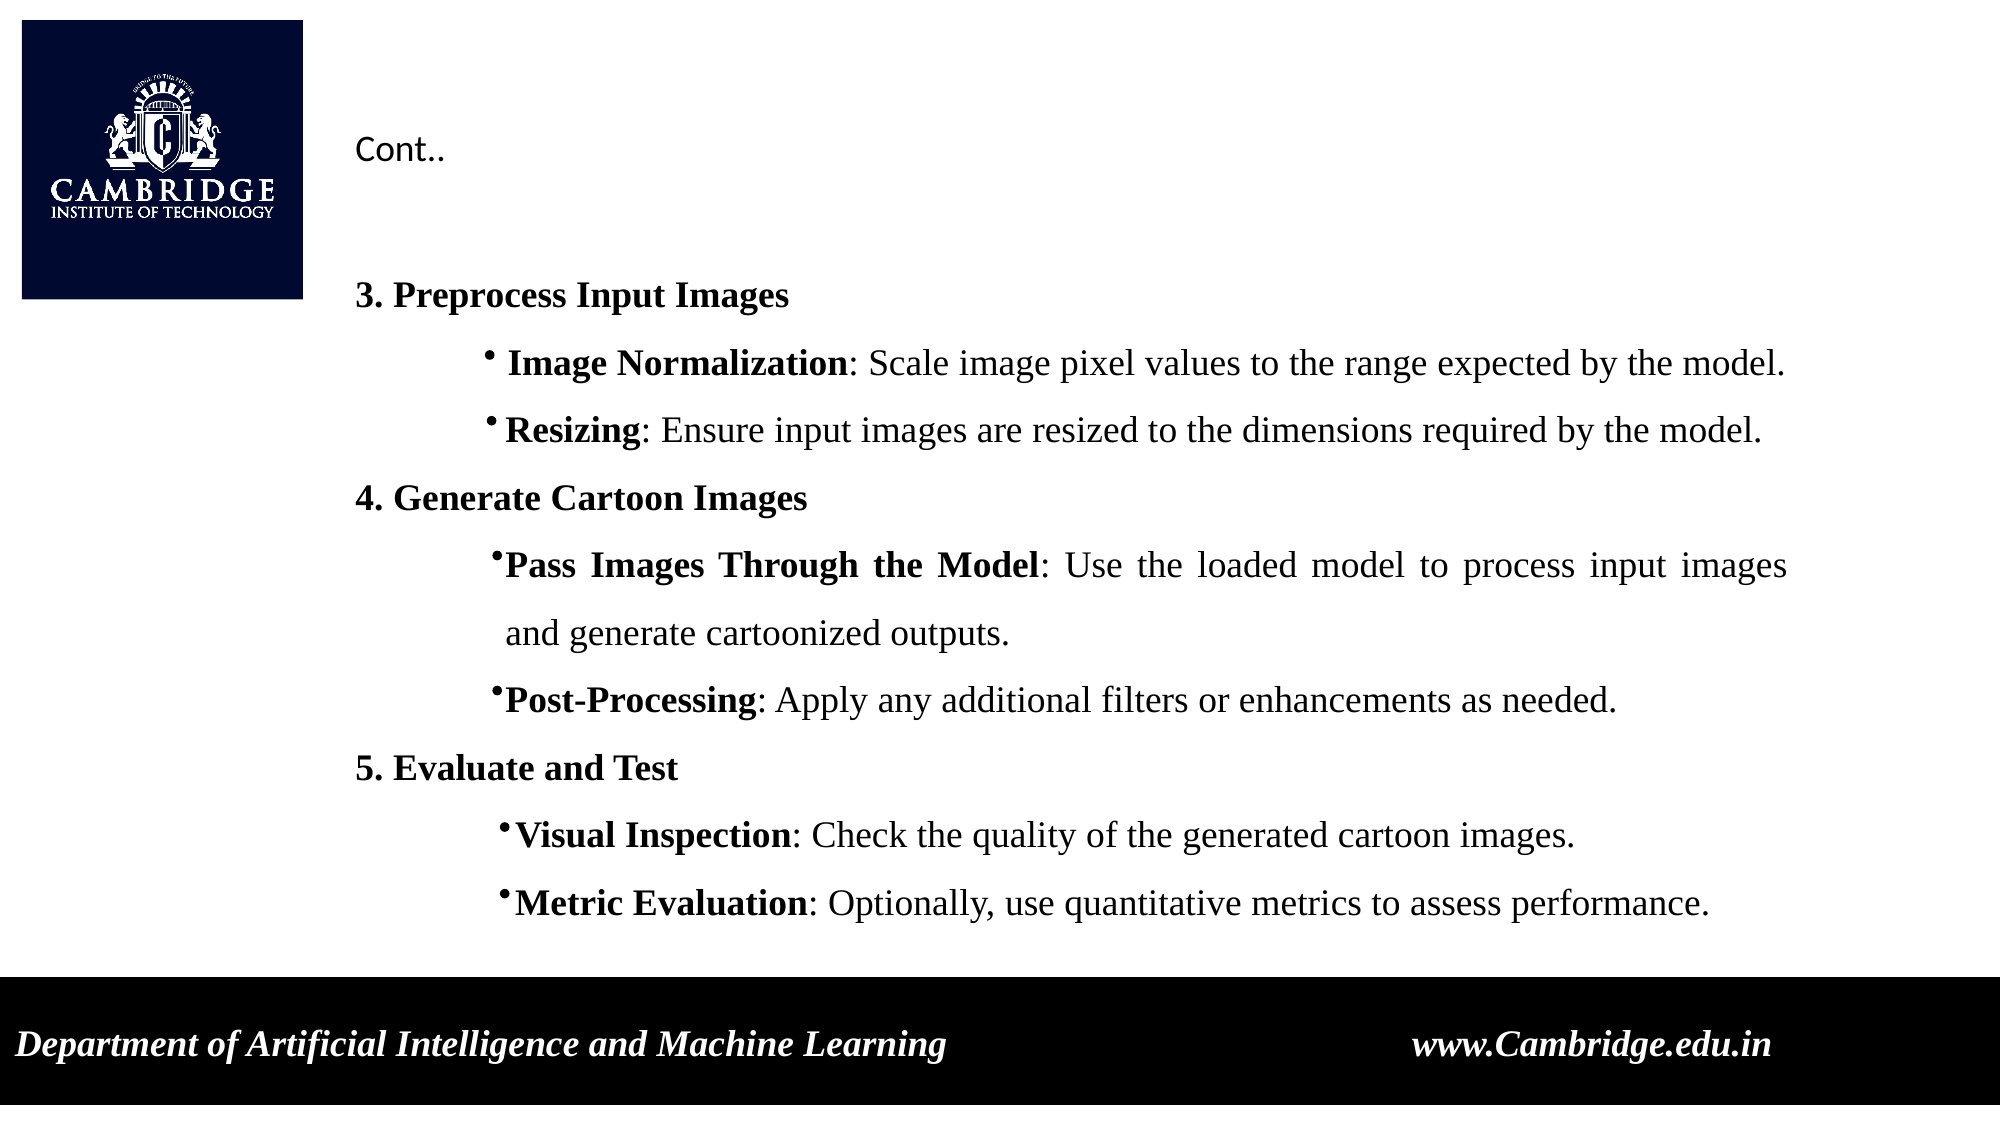

Cont..
3. Preprocess Input Images
                Image Normalization: Scale image pixel values to the range expected by the model.
 	Resizing: Ensure input images are resized to the dimensions required by the model.
4. Generate Cartoon Images
	Pass Images Through the Model: Use the loaded model to process input images 	and generate cartoonized outputs.
	Post-Processing: Apply any additional filters or enhancements as needed.
5. Evaluate and Test
	 Visual Inspection: Check the quality of the generated cartoon images.
	 Metric Evaluation: Optionally, use quantitative metrics to assess performance.

Department of Artificial Intelligence and Machine Learning                                                 www.Cambridge.edu.in